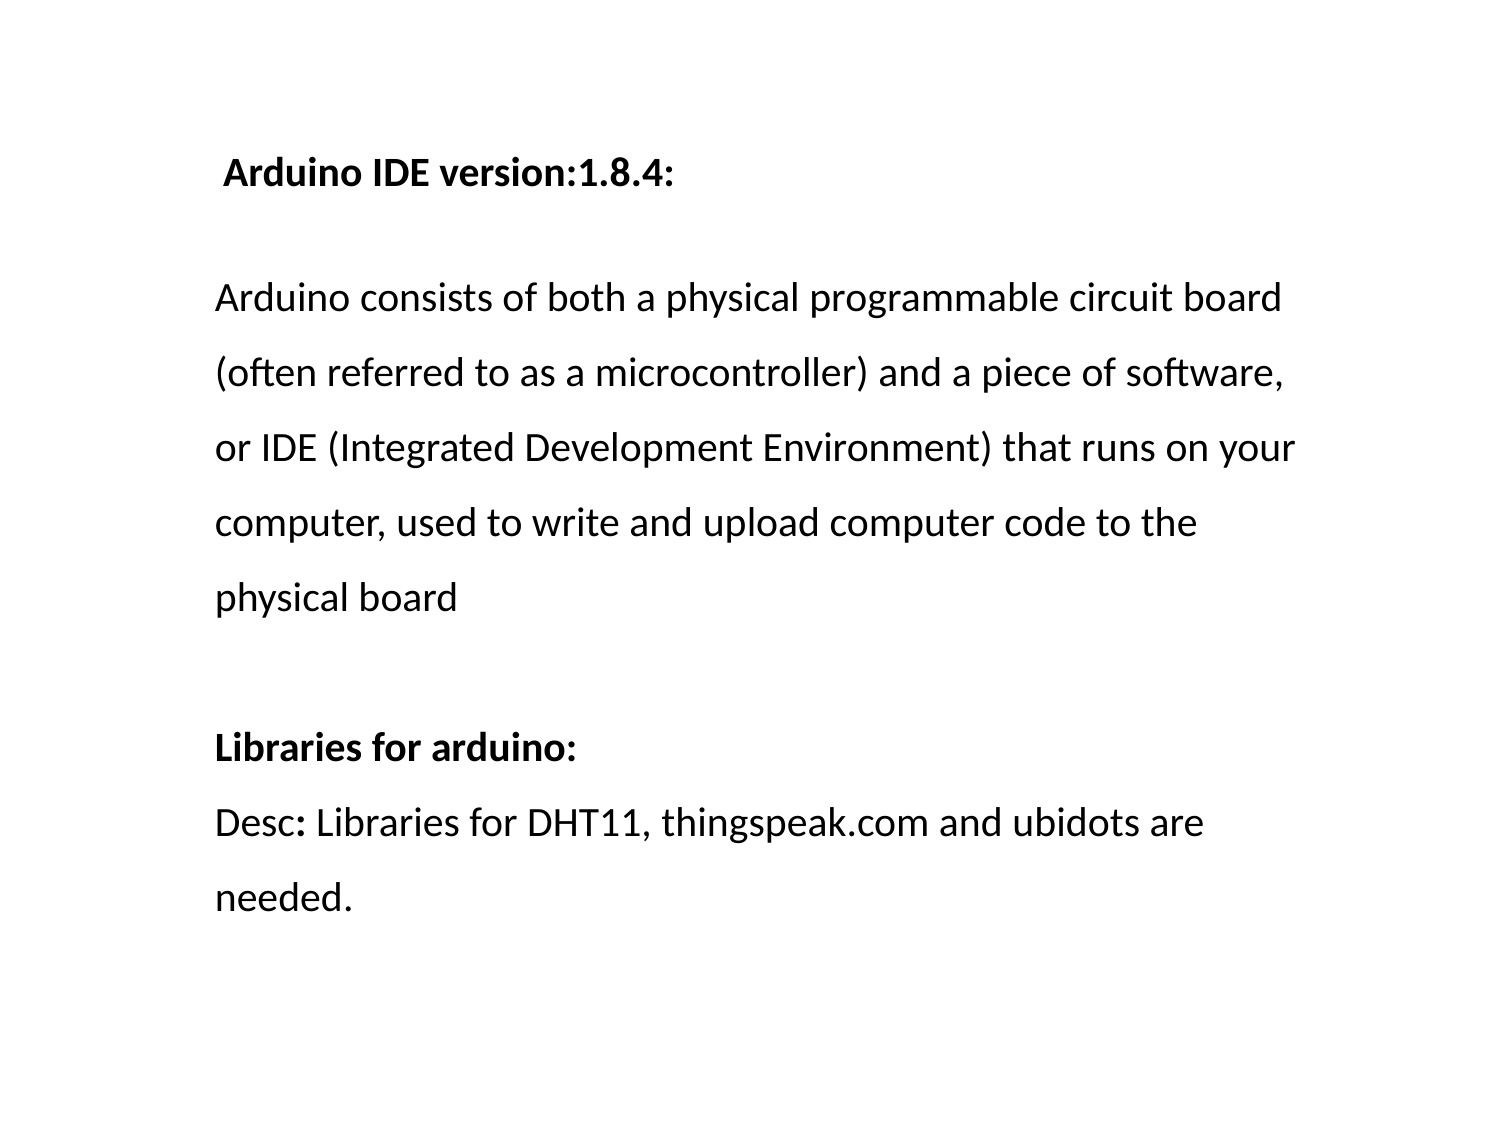

Arduino IDE version:1.8.4:

Arduino consists of both a physical programmable circuit board (often referred to as a microcontroller) and a piece of software, or IDE (Integrated Development Environment) that runs on your computer, used to write and upload computer code to the physical board

Libraries for arduino:
Desc: Libraries for DHT11, thingspeak.com and ubidots are needed.